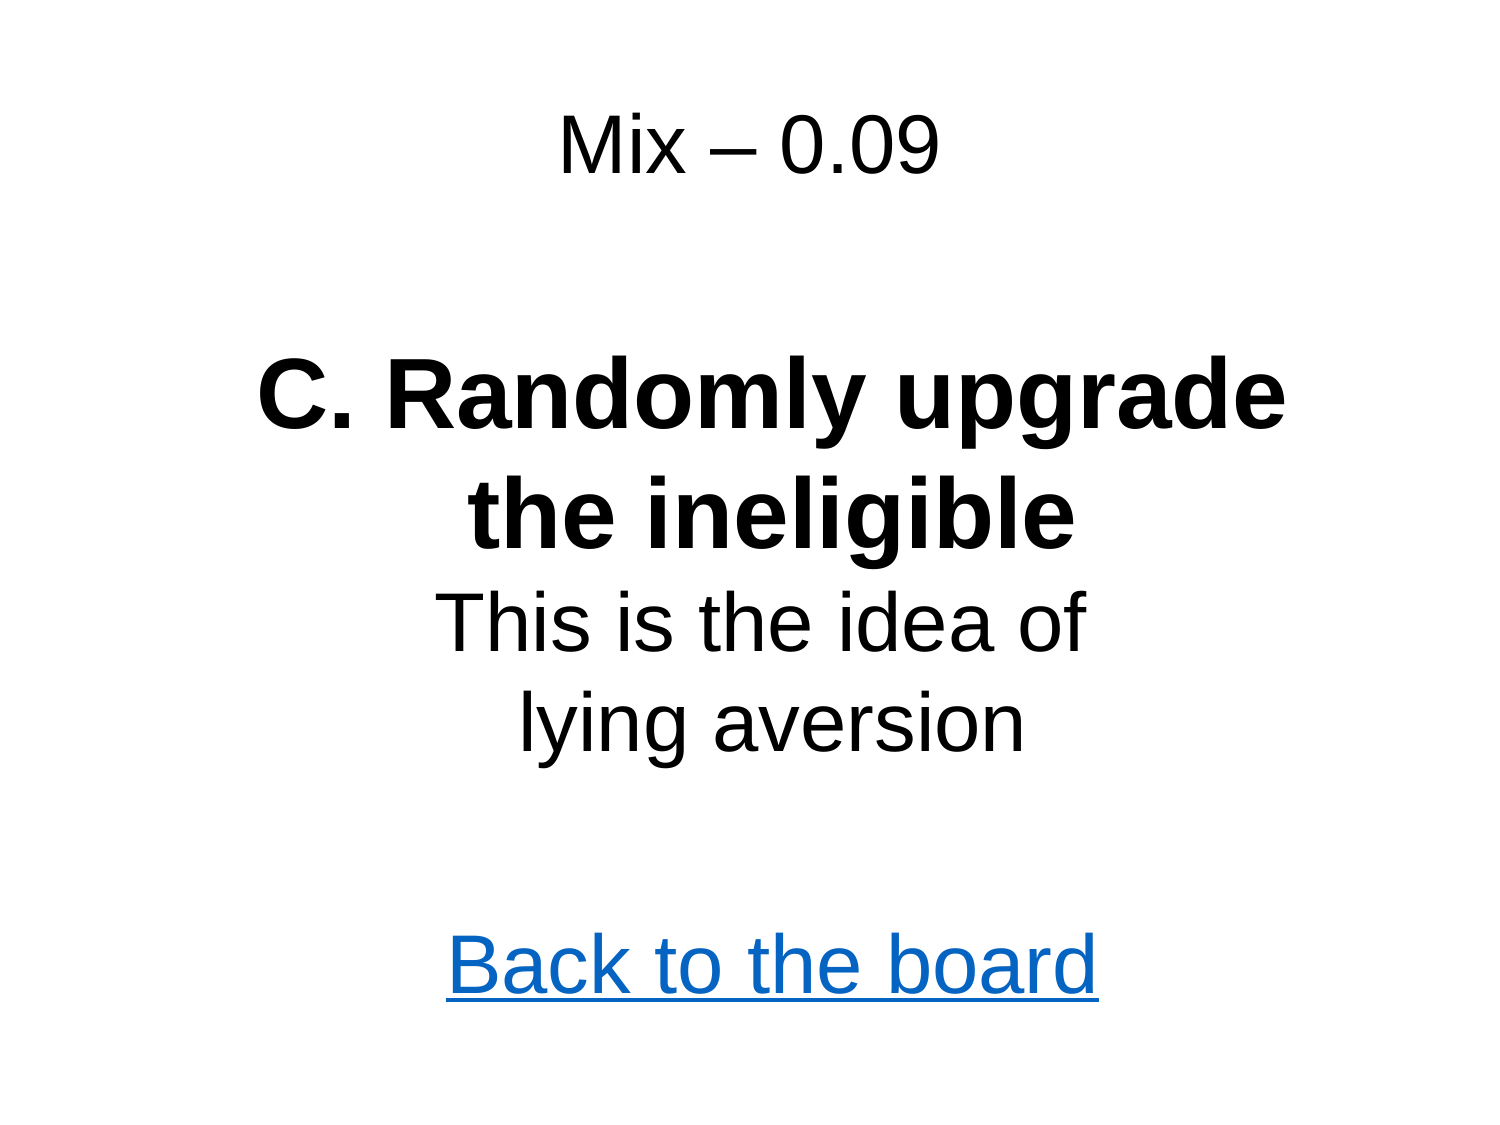

Mix – 0.09
C. Randomly upgrade the ineligible
This is the idea of
lying aversion
Back to the board